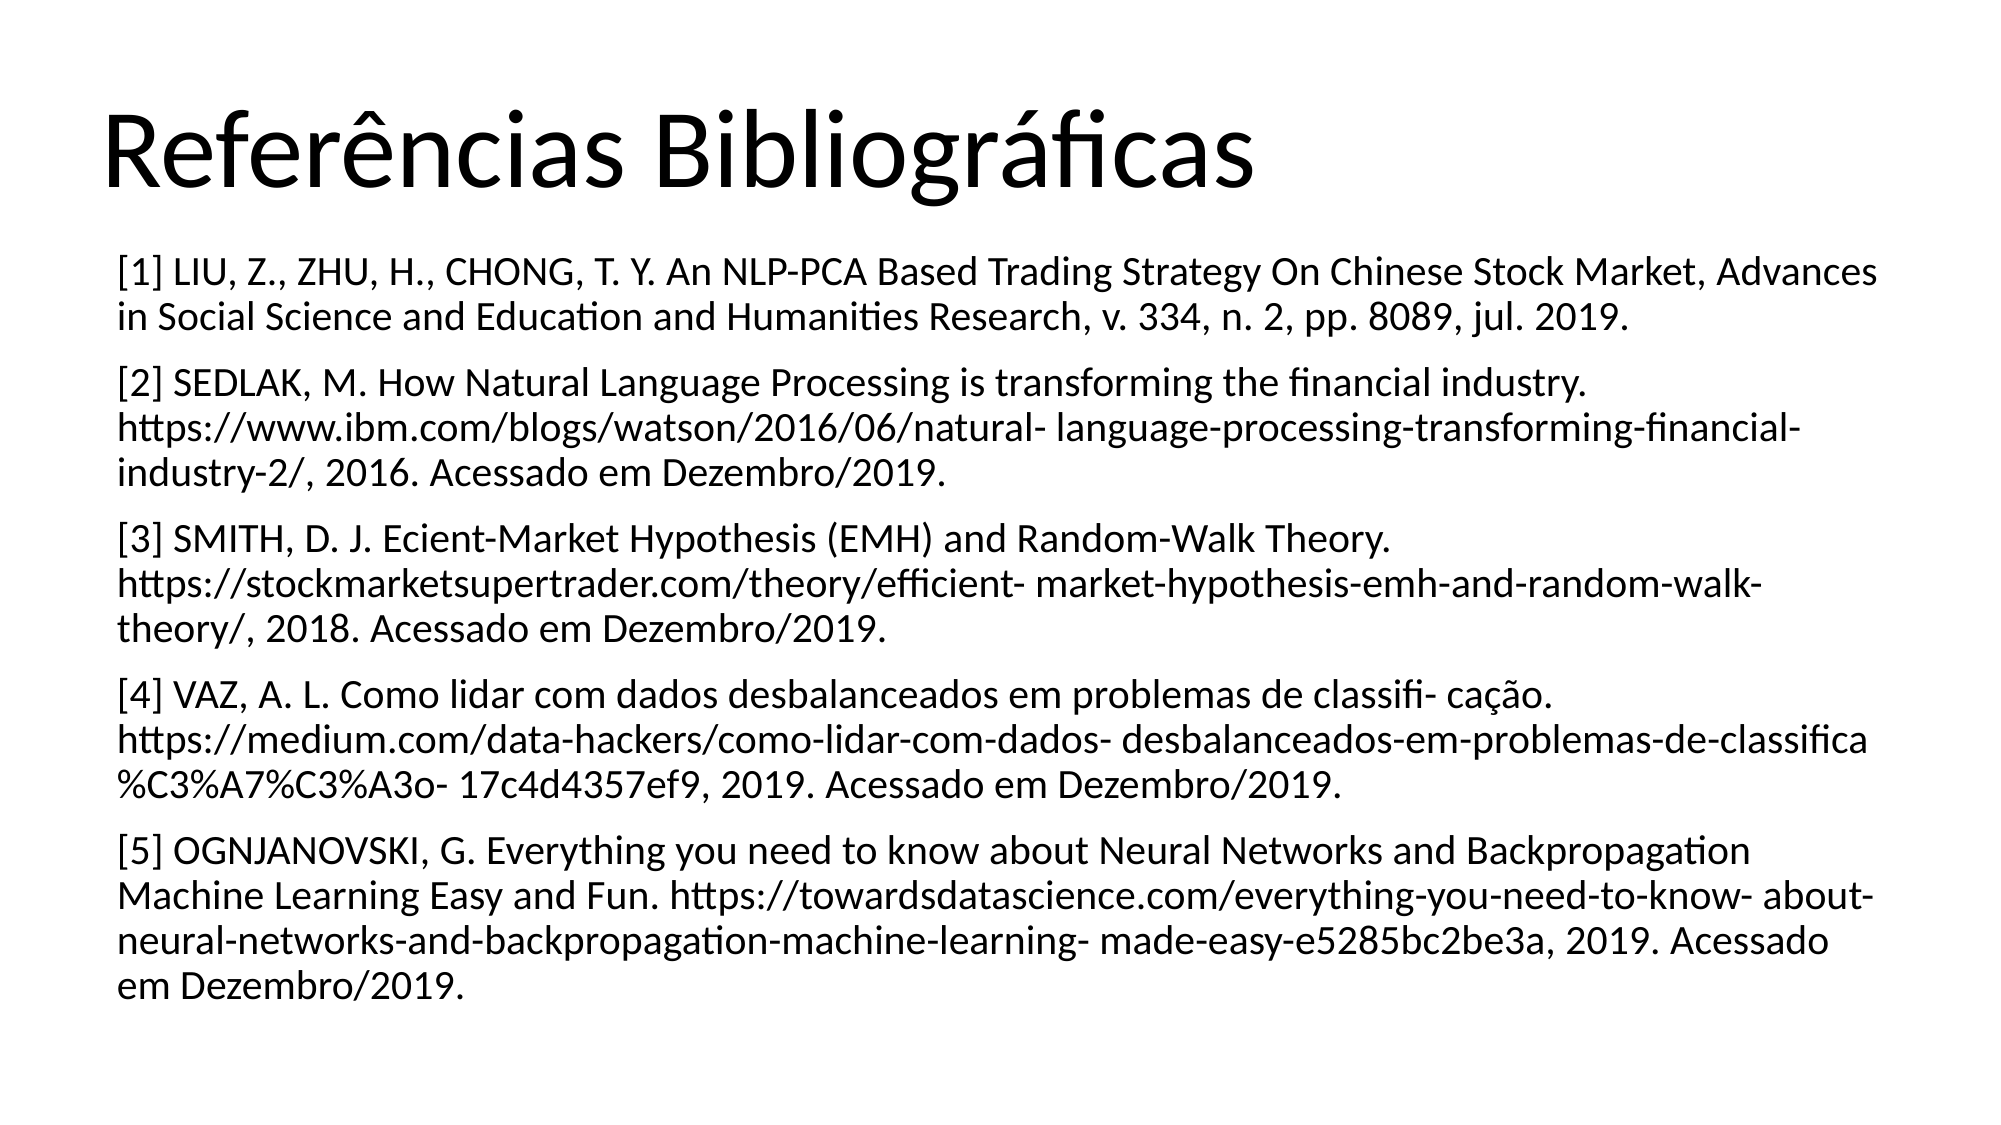

# Referências Bibliográficas
[1] LIU, Z., ZHU, H., CHONG, T. Y. An NLP-PCA Based Trading Strategy On Chinese Stock Market, Advances in Social Science and Education and Humanities Research, v. 334, n. 2, pp. 8089, jul. 2019.
[2] SEDLAK, M. How Natural Language Processing is transforming the financial industry. https://www.ibm.com/blogs/watson/2016/06/natural- language-processing-transforming-financial-industry-2/, 2016. Acessado em Dezembro/2019.
[3] SMITH, D. J. Ecient-Market Hypothesis (EMH) and Random-Walk Theory. https://stockmarketsupertrader.com/theory/efficient- market-hypothesis-emh-and-random-walk-theory/, 2018. Acessado em Dezembro/2019.
[4] VAZ, A. L. Como lidar com dados desbalanceados em problemas de classifi- cação. https://medium.com/data-hackers/como-lidar-com-dados- desbalanceados-em-problemas-de-classifica%C3%A7%C3%A3o- 17c4d4357ef9, 2019. Acessado em Dezembro/2019.
[5] OGNJANOVSKI, G. Everything you need to know about Neural Networks and Backpropagation  Machine Learning Easy and Fun. https://towardsdatascience.com/everything-you-need-to-know- about-neural-networks-and-backpropagation-machine-learning- made-easy-e5285bc2be3a, 2019. Acessado em Dezembro/2019.